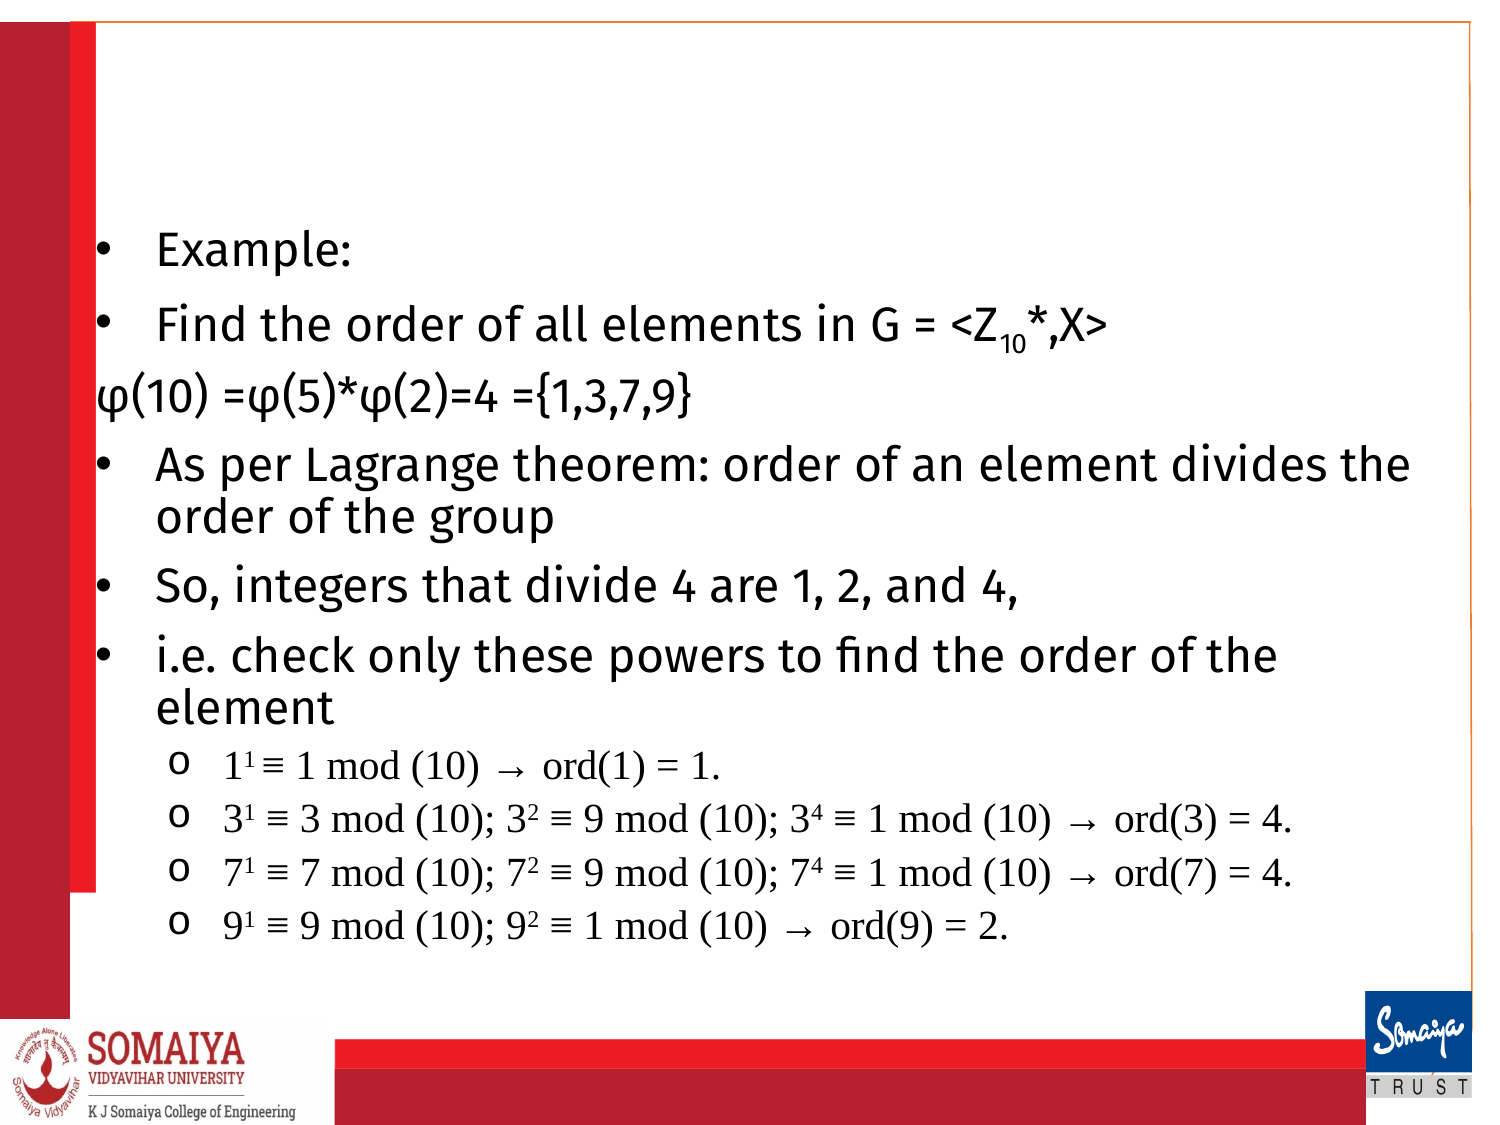

#
Example:
Find the order of all elements in G = <Z10*,X>
φ(10) =φ(5)*φ(2)=4 ={1,3,7,9}
As per Lagrange theorem: order of an element divides the order of the group
So, integers that divide 4 are 1, 2, and 4,
i.e. check only these powers to find the order of the element
11 ≡ 1 mod (10) → ord(1) = 1.
31 ≡ 3 mod (10); 32 ≡ 9 mod (10); 34 ≡ 1 mod (10) → ord(3) = 4.
71 ≡ 7 mod (10); 72 ≡ 9 mod (10); 74 ≡ 1 mod (10) → ord(7) = 4.
91 ≡ 9 mod (10); 92 ≡ 1 mod (10) → ord(9) = 2.